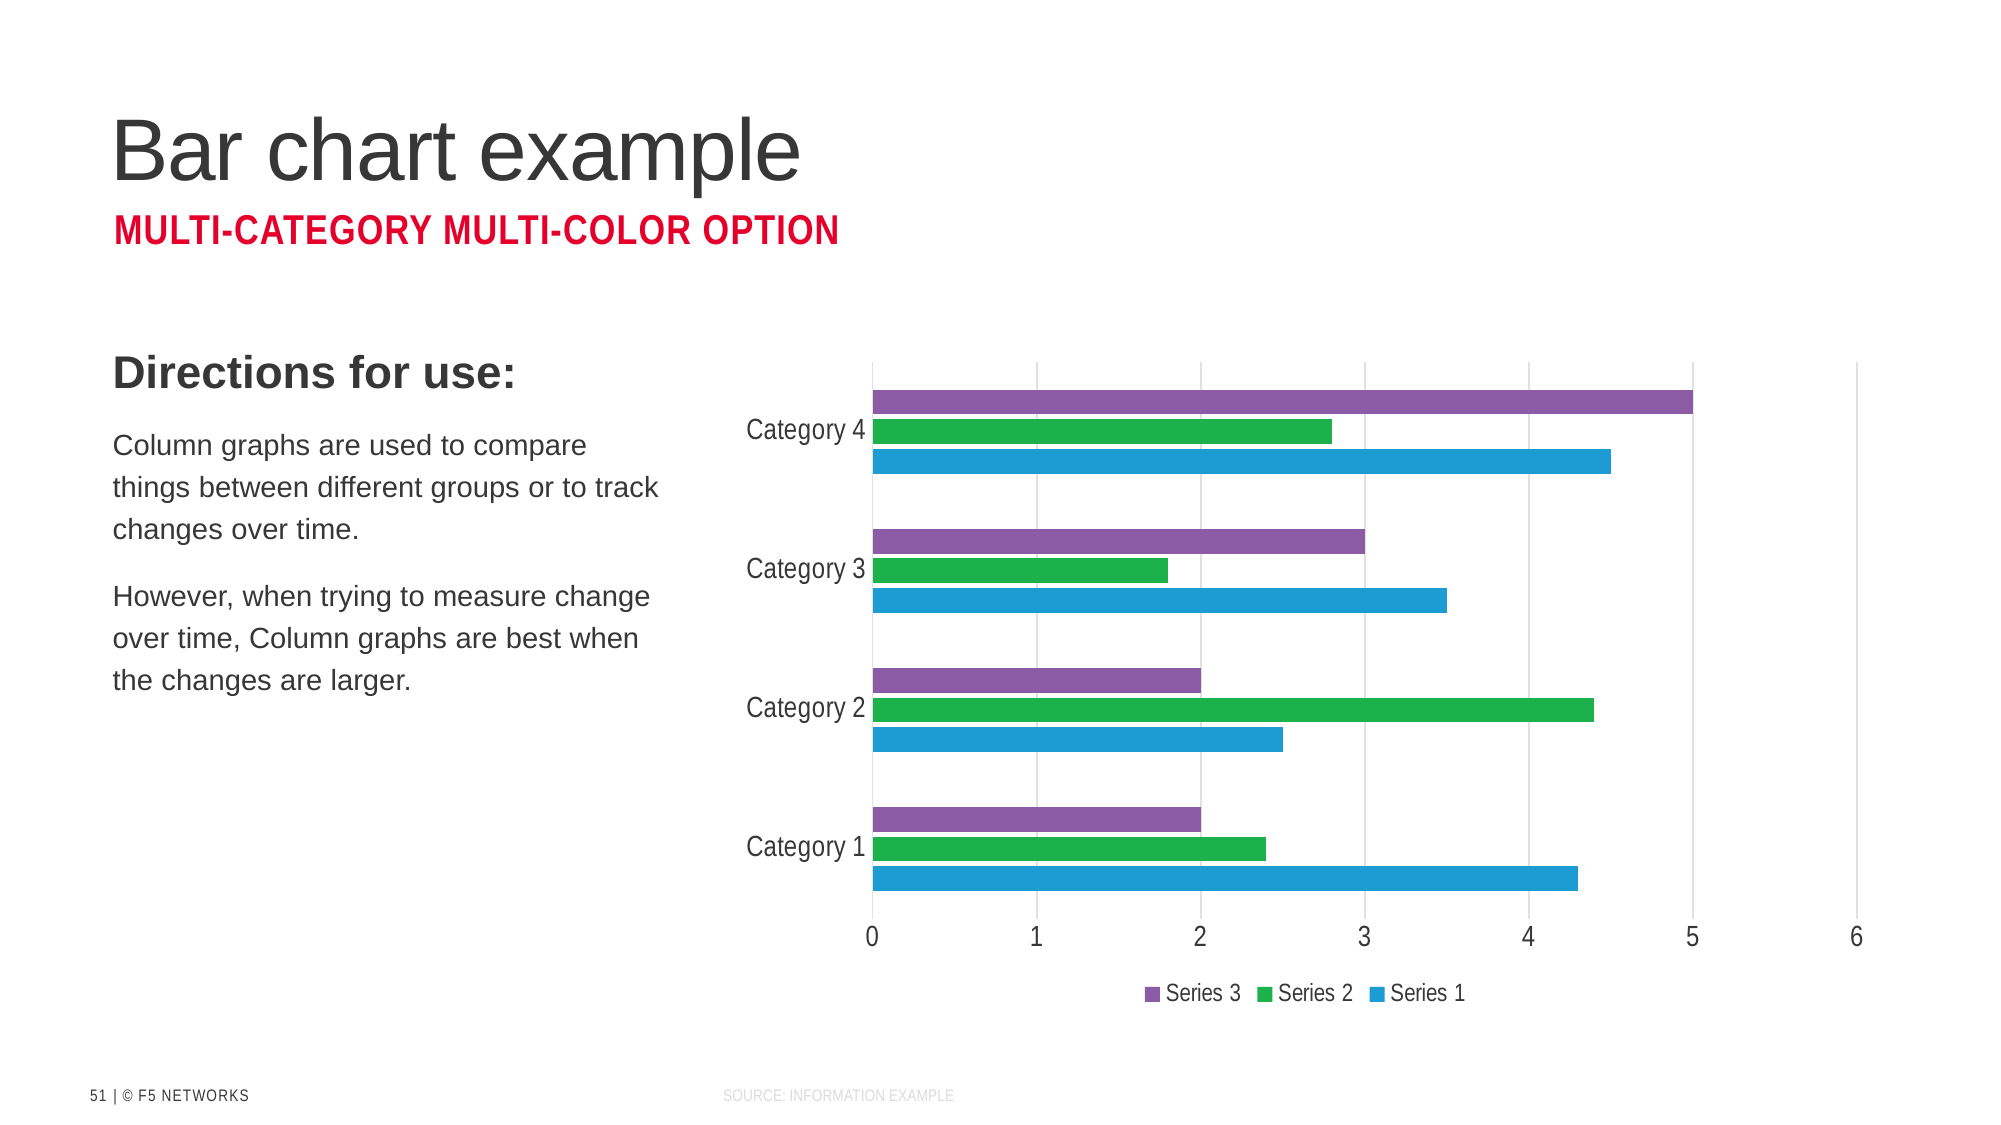

# Bar chart example
Multi-category Multi-color option

### Chart

| Category | Series 1 | Series 2 | Series 3 |
|---|---|---|---|
| Category 1 | 4.3 | 2.4 | 2.0 |
| Category 2 | 2.5 | 4.4 | 2.0 |
| Category 3 | 3.5 | 1.8 | 3.0 |
| Category 4 | 4.5 | 2.8 | 5.0 |
Directions for use:
Column graphs are used to compare things between different groups or to track changes over time.
However, when trying to measure change over time, Column graphs are best when the changes are larger.

Source: information Example